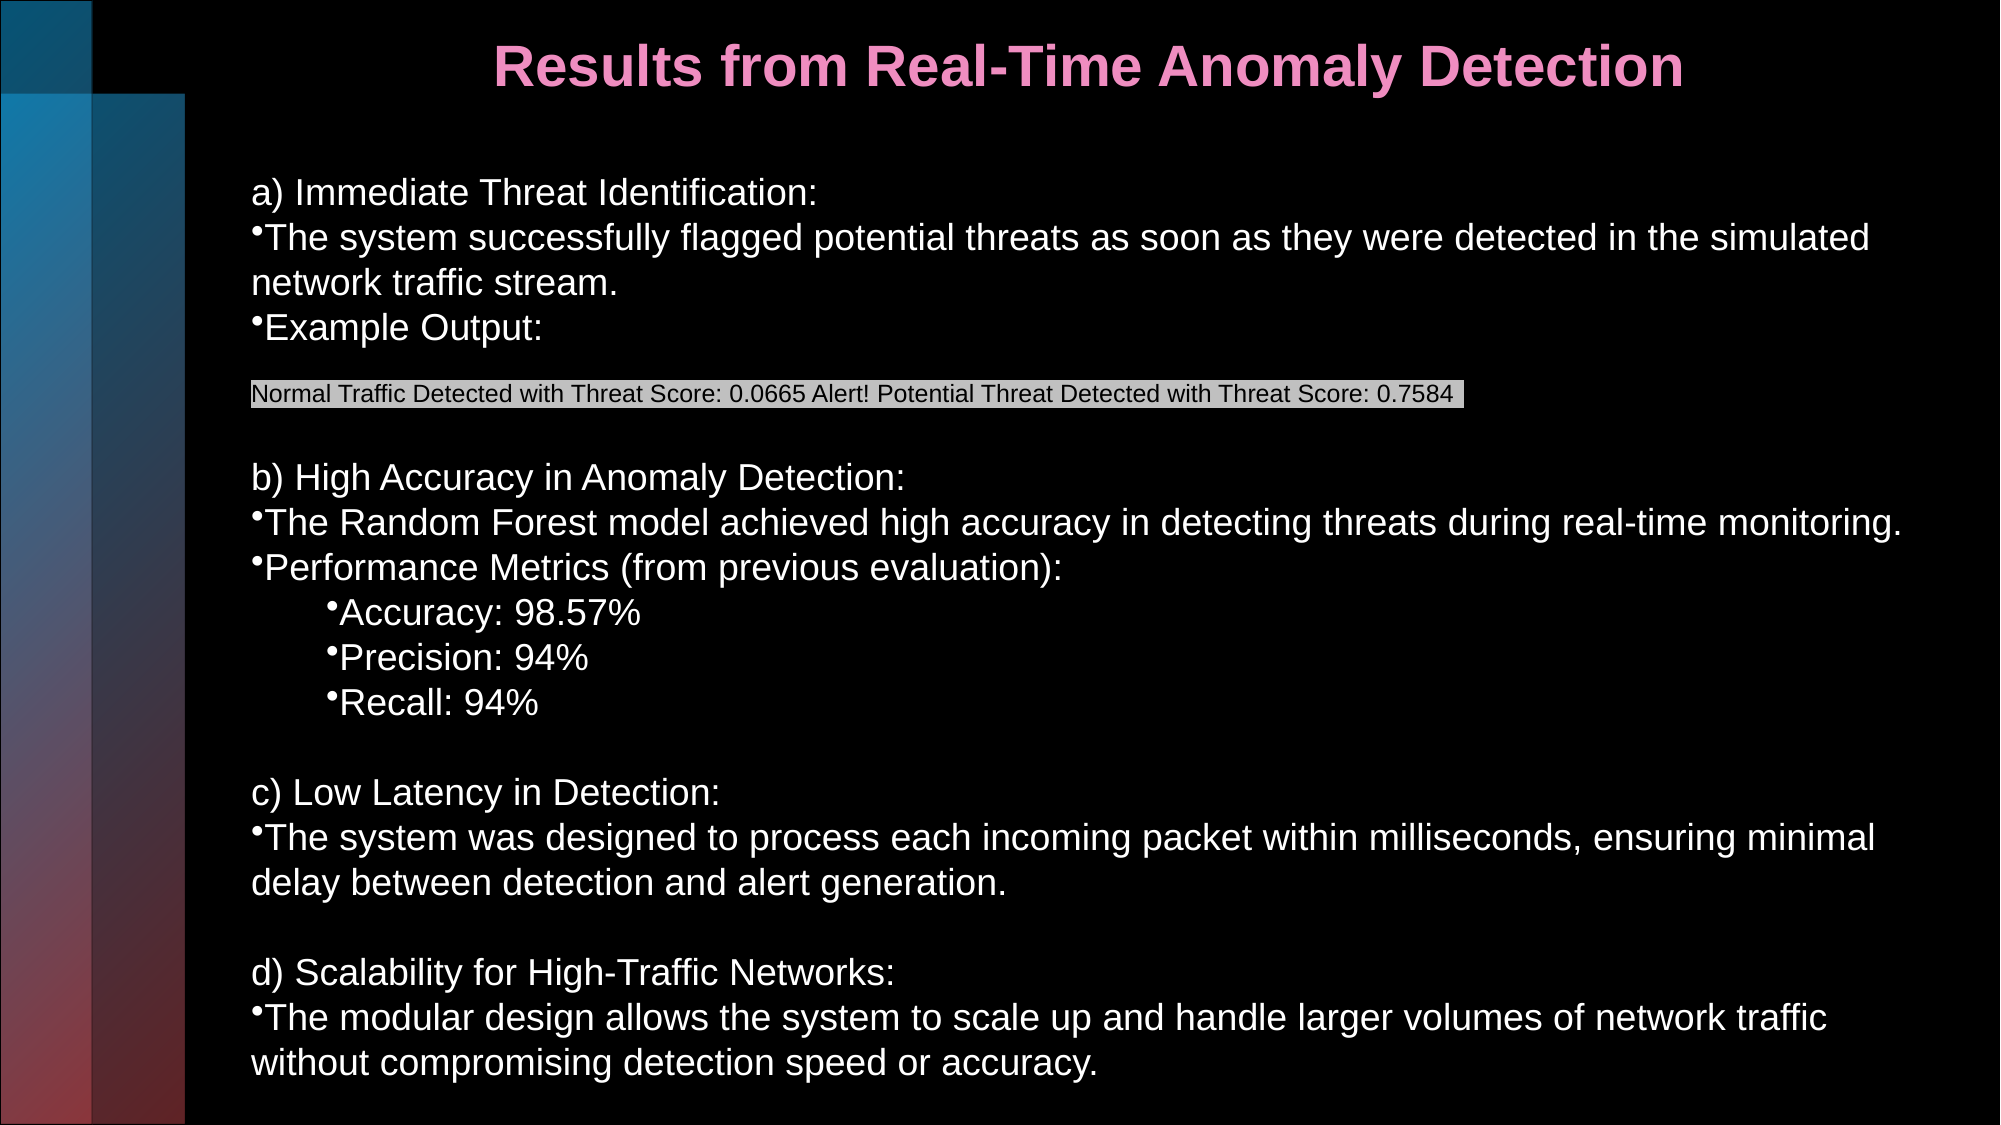

Results from Real-Time Anomaly Detection

a) Immediate Threat Identification:
The system successfully flagged potential threats as soon as they were detected in the simulated network traffic stream.
Example Output:

Normal Traffic Detected with Threat Score: 0.0665 Alert! Potential Threat Detected with Threat Score: 0.7584

b) High Accuracy in Anomaly Detection:
The Random Forest model achieved high accuracy in detecting threats during real-time monitoring.
Performance Metrics (from previous evaluation):
Accuracy: 98.57%
Precision: 94%
Recall: 94%

c) Low Latency in Detection:
The system was designed to process each incoming packet within milliseconds, ensuring minimal delay between detection and alert generation.

d) Scalability for High-Traffic Networks:
The modular design allows the system to scale up and handle larger volumes of network traffic without compromising detection speed or accuracy.